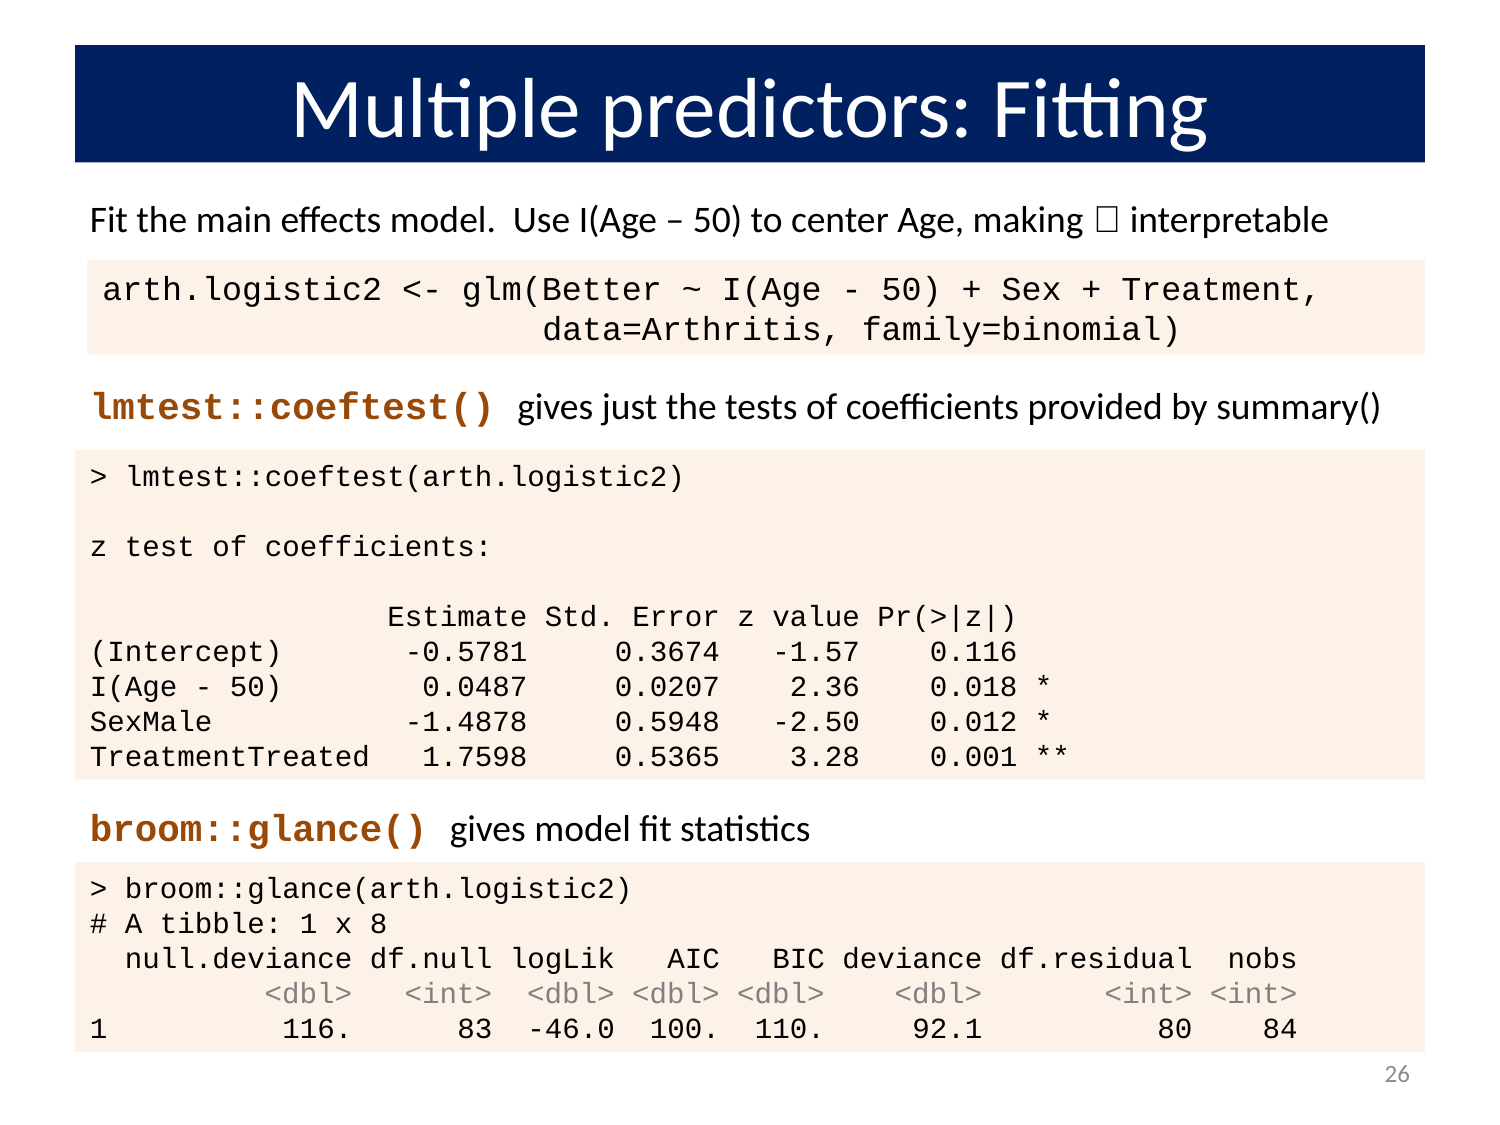

# Multiple predictors: Fitting
Fit the main effects model.  Use I(Age – 50) to center Age, making α interpretable
arth.logistic2 <- glm(Better ~ I(Age - 50) + Sex + Treatment,
                      data=Arthritis, family=binomial)
lmtest::coeftest() gives just the tests of coefficients provided by summary()
> lmtest::coeftest(arth.logistic2)

z test of coefficients:

                 Estimate Std. Error z value Pr(>|z|)
(Intercept)       -0.5781     0.3674   -1.57    0.116
I(Age - 50)        0.0487     0.0207    2.36    0.018 *
SexMale           -1.4878     0.5948   -2.50    0.012 *
TreatmentTreated   1.7598     0.5365    3.28    0.001 **
broom::glance() gives model fit statistics
> broom::glance(arth.logistic2)
# A tibble: 1 x 8
  null.deviance df.null logLik   AIC   BIC deviance df.residual  nobs
          <dbl>   <int>  <dbl> <dbl> <dbl>    <dbl>       <int> <int>
1          116.      83  -46.0  100.  110.     92.1          80    84
26